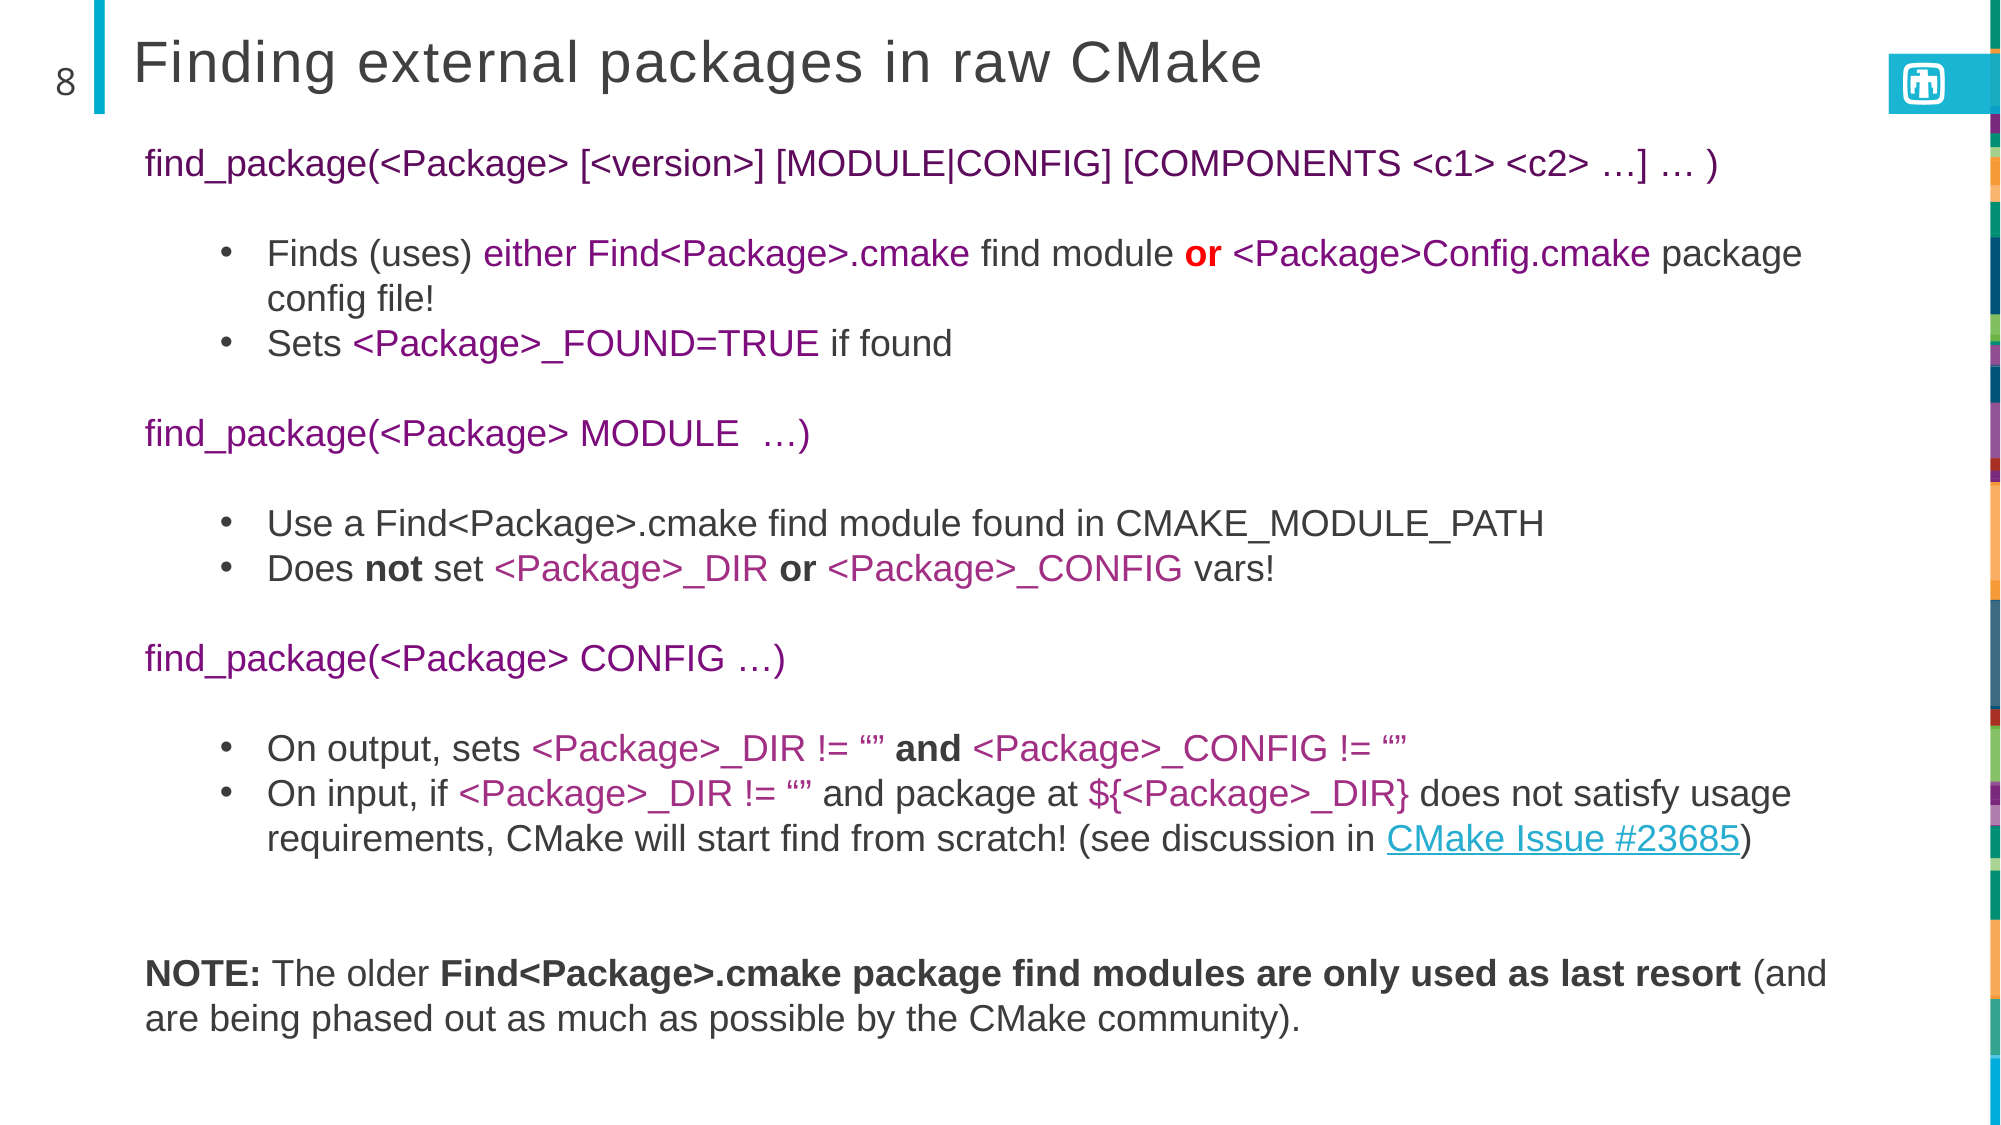

# Finding external packages in raw CMake
8
find_package(<Package> [<version>] [MODULE|CONFIG] [COMPONENTS <c1> <c2> …] … )

Finds (uses) either Find<Package>.cmake find module or <Package>Config.cmake package config file!
Sets <Package>_FOUND=TRUE if found

find_package(<Package> MODULE  …)

Use a Find<Package>.cmake find module found in CMAKE_MODULE_PATH
Does not set <Package>_DIR or <Package>_CONFIG vars!

find_package(<Package> CONFIG …)

On output, sets <Package>_DIR != “” and <Package>_CONFIG != “”
On input, if <Package>_DIR != “” and package at ${<Package>_DIR} does not satisfy usage requirements, CMake will start find from scratch! (see discussion in CMake Issue #23685)

NOTE: The older Find<Package>.cmake package find modules are only used as last resort (and are being phased out as much as possible by the CMake community).